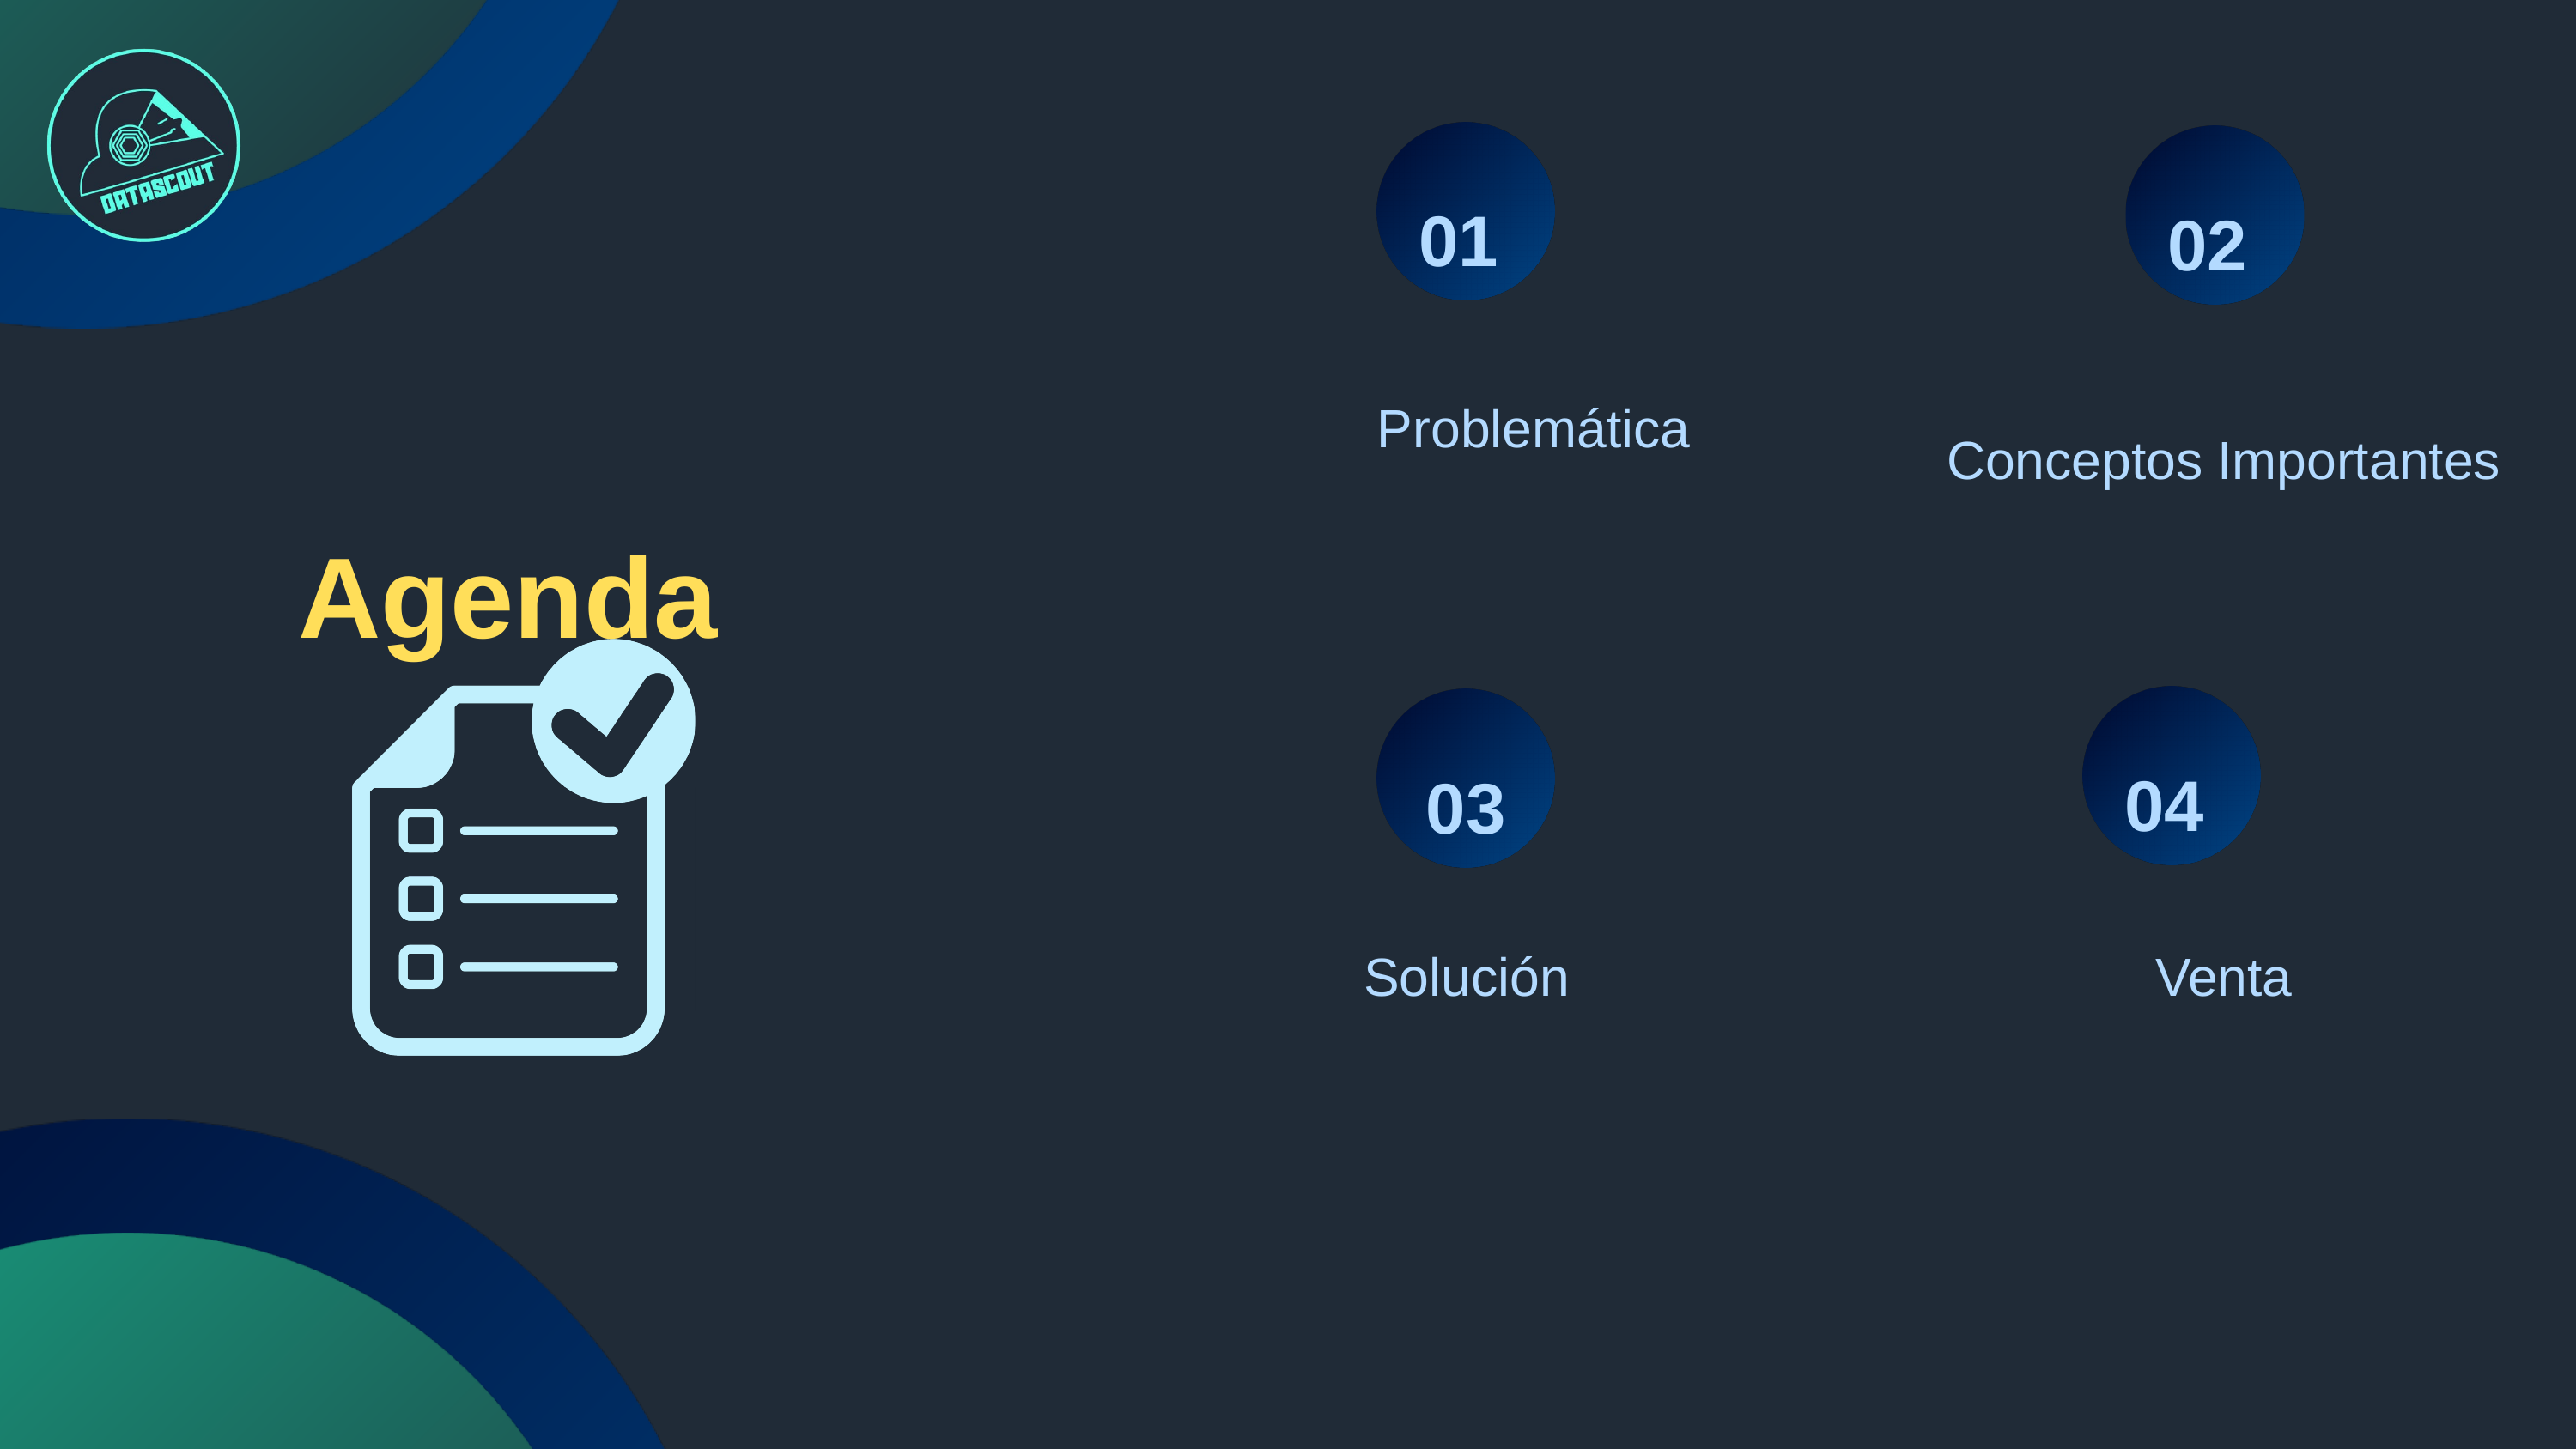

01

02
Problemática
Conceptos Importantes
Agenda

04

03
Venta
Solución